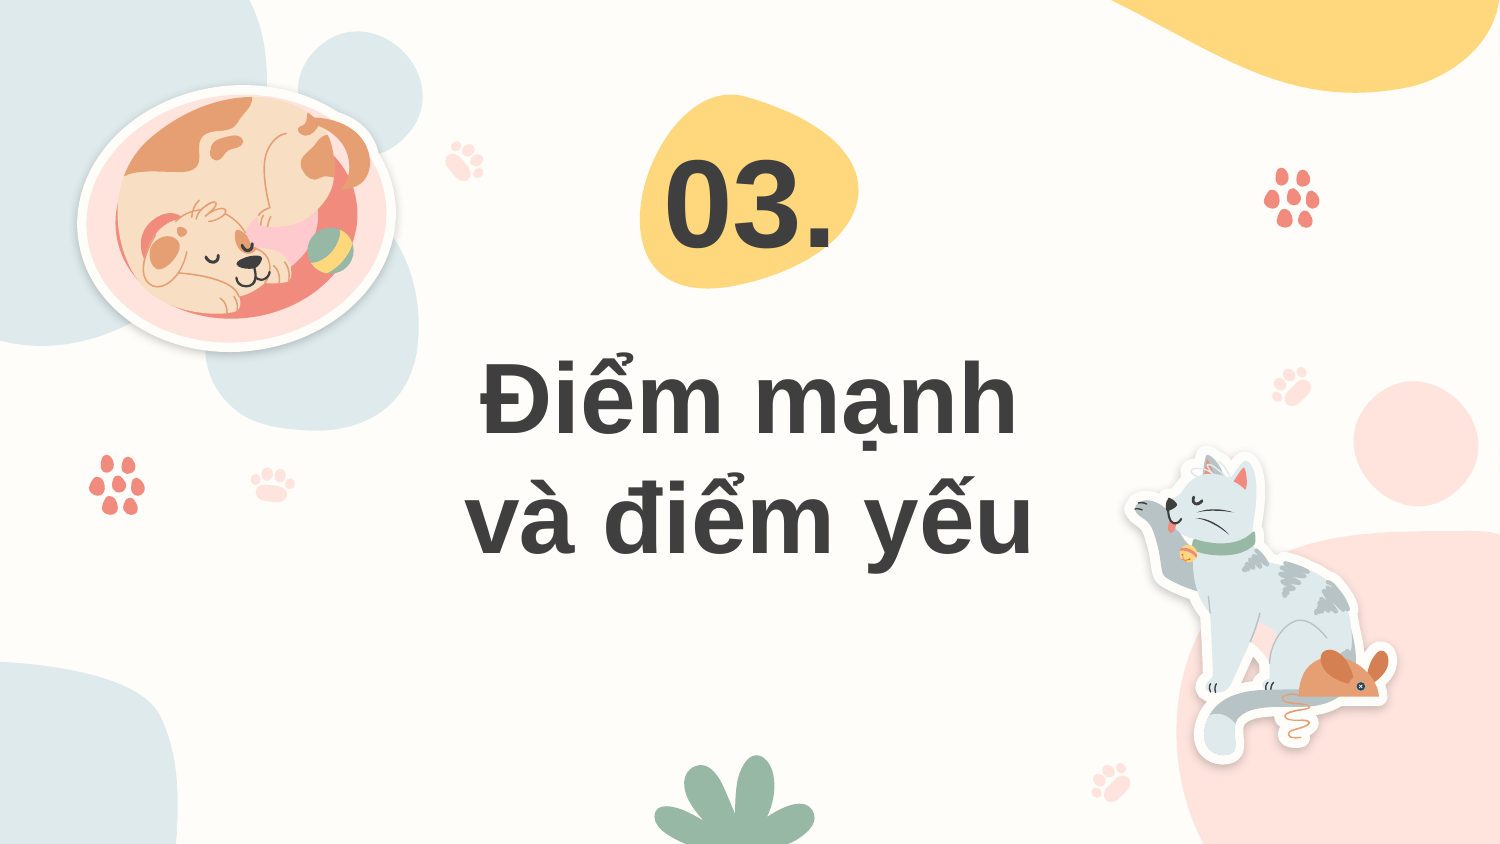

03.

# Điểm mạnh và điểm yếu